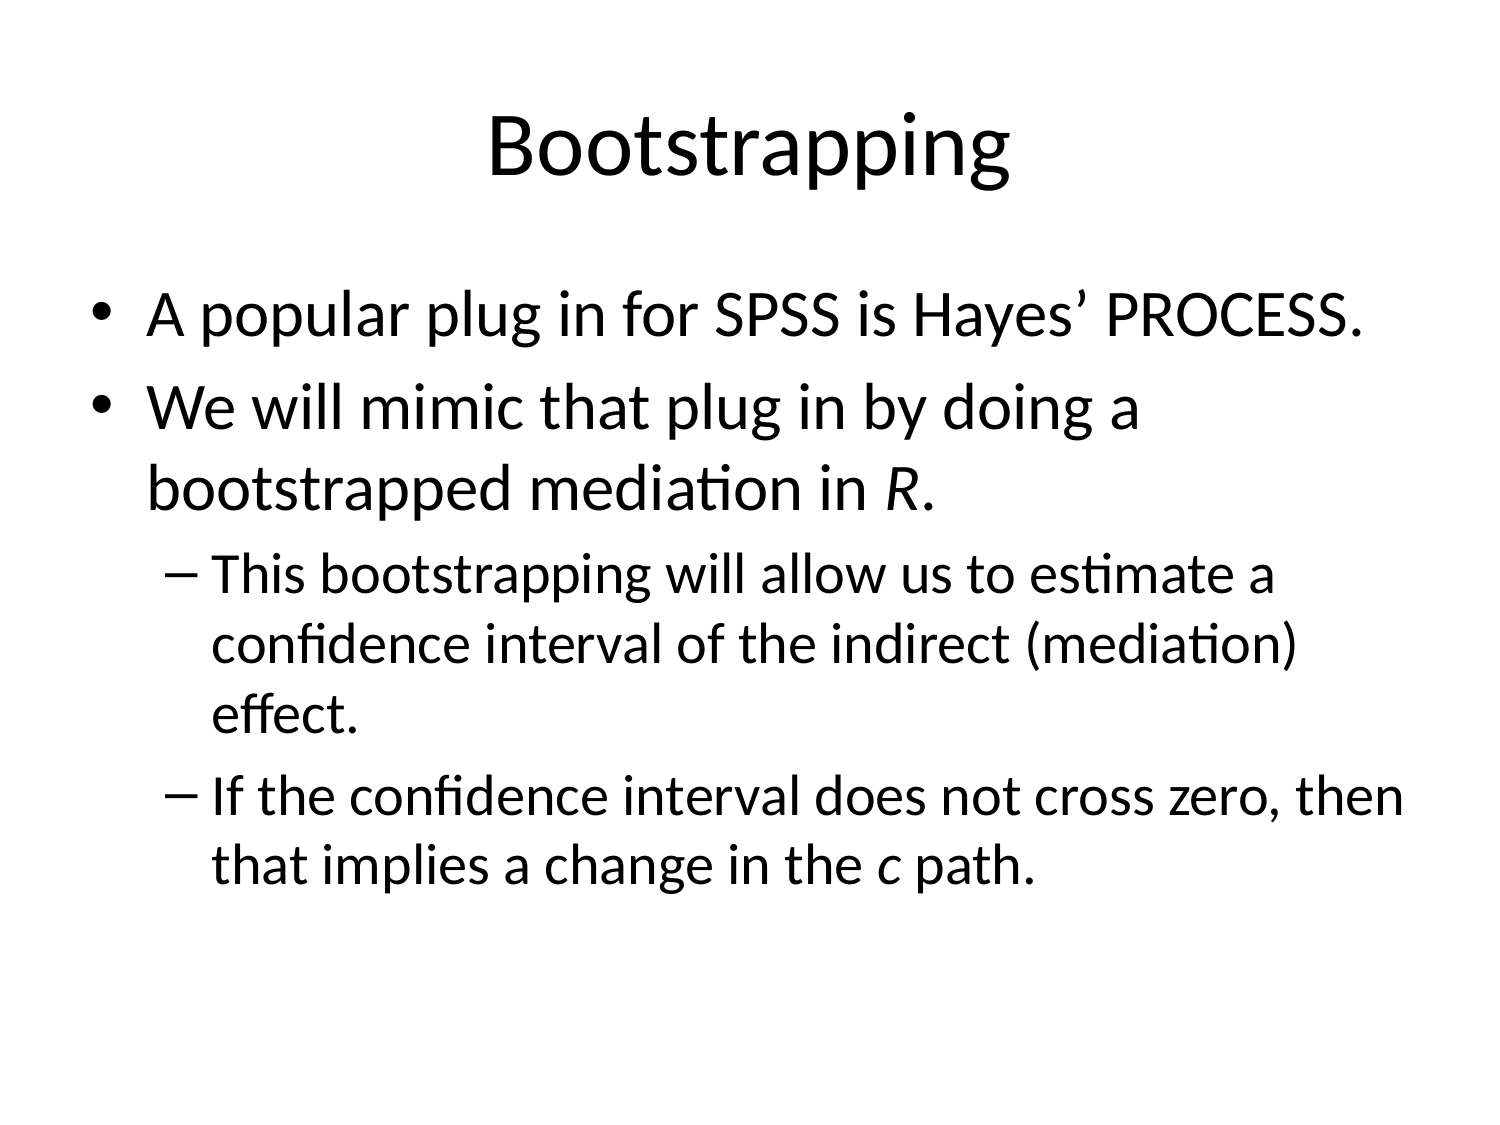

# Bootstrapping
A popular plug in for SPSS is Hayes’ PROCESS.
We will mimic that plug in by doing a bootstrapped mediation in R.
This bootstrapping will allow us to estimate a confidence interval of the indirect (mediation) effect.
If the confidence interval does not cross zero, then that implies a change in the c path.